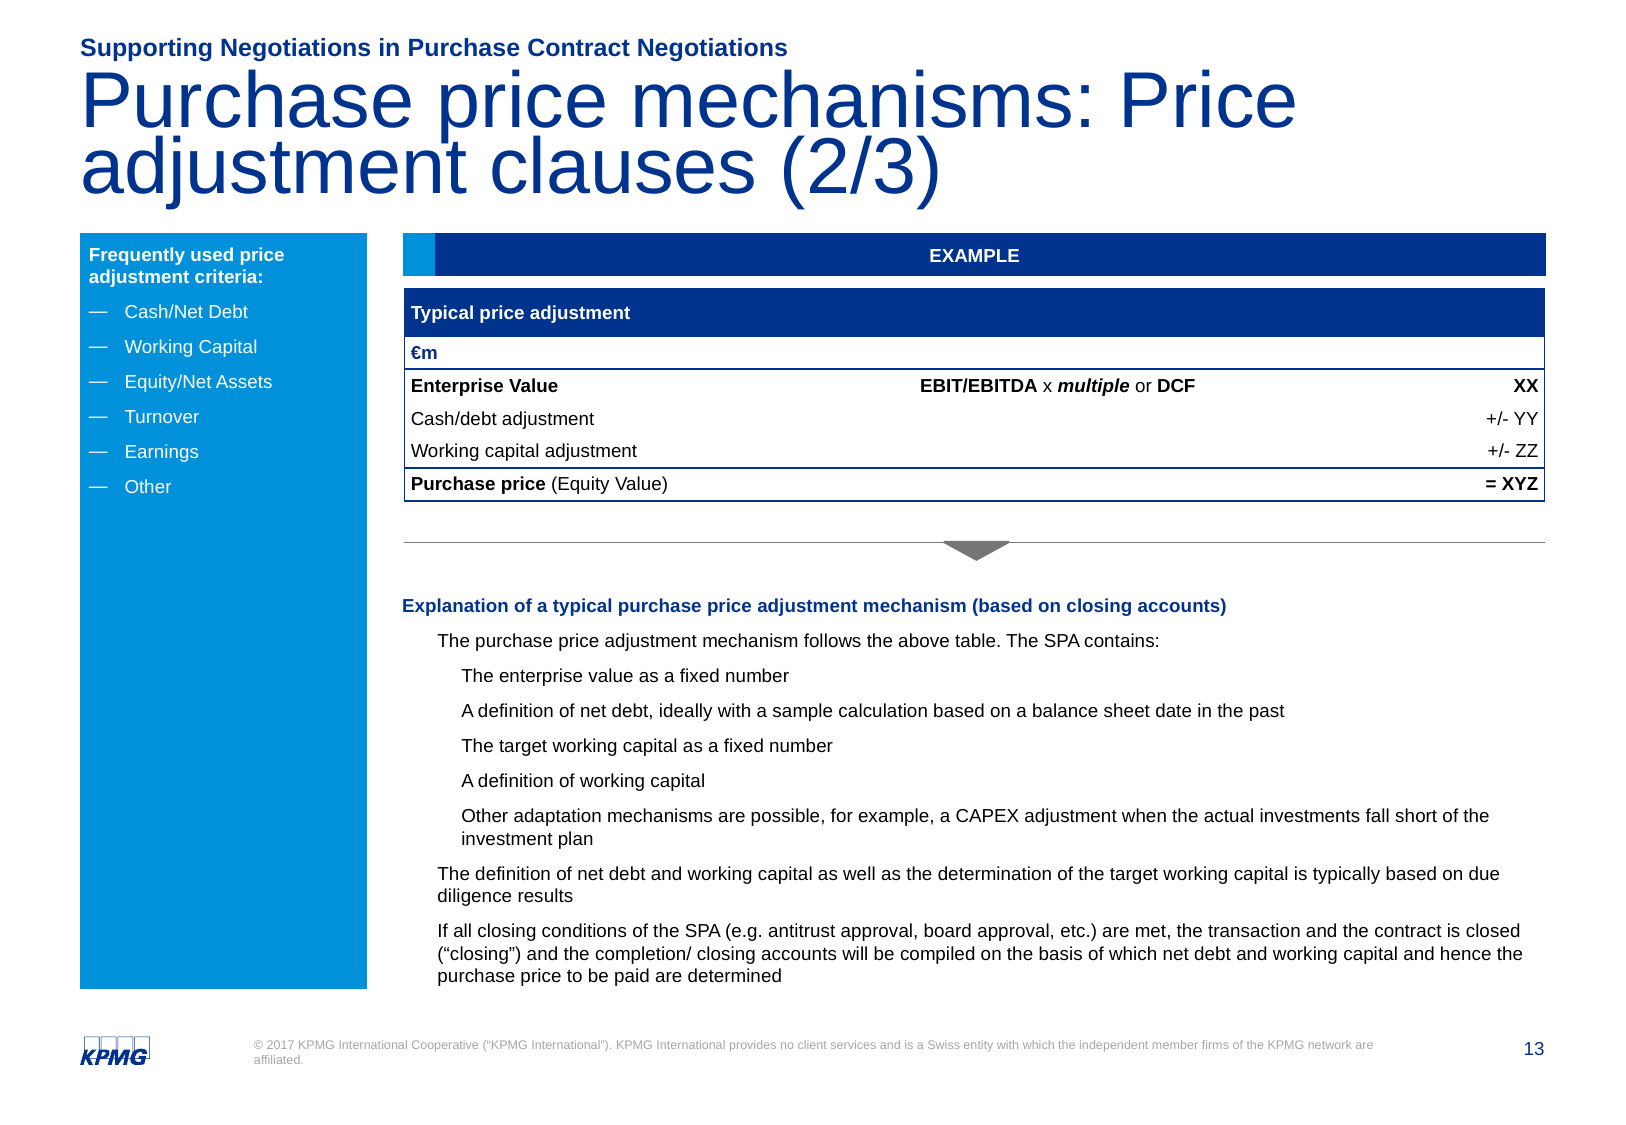

Supporting Negotiations in Purchase Contract Negotiations
# Purchase price mechanisms: Price adjustment clauses (2/3)
Frequently used price adjustment criteria:
Cash/Net Debt
Working Capital
Equity/Net Assets
Turnover
Earnings
Other
EXAMPLE

| Typical price adjustment |  |  |
| --- | --- | --- |
| €m |  |  |
| Enterprise Value | EBIT/EBITDA x multiple or DCF | XX |
| Cash/debt adjustment |  | +/- YY |
| Working capital adjustment |  | +/- ZZ |
| Purchase price (Equity Value) |  | = XYZ |

Explanation of a typical purchase price adjustment mechanism (based on closing accounts)
The purchase price adjustment mechanism follows the above table. The SPA contains:
The enterprise value as a fixed number
A definition of net debt, ideally with a sample calculation based on a balance sheet date in the past
The target working capital as a fixed number
A definition of working capital
Other adaptation mechanisms are possible, for example, a CAPEX adjustment when the actual investments fall short of the investment plan
The definition of net debt and working capital as well as the determination of the target working capital is typically based on due diligence results
If all closing conditions of the SPA (e.g. antitrust approval, board approval, etc.) are met, the transaction and the contract is closed (“closing”) and the completion/ closing accounts will be compiled on the basis of which net debt and working capital and hence the purchase price to be paid are determined